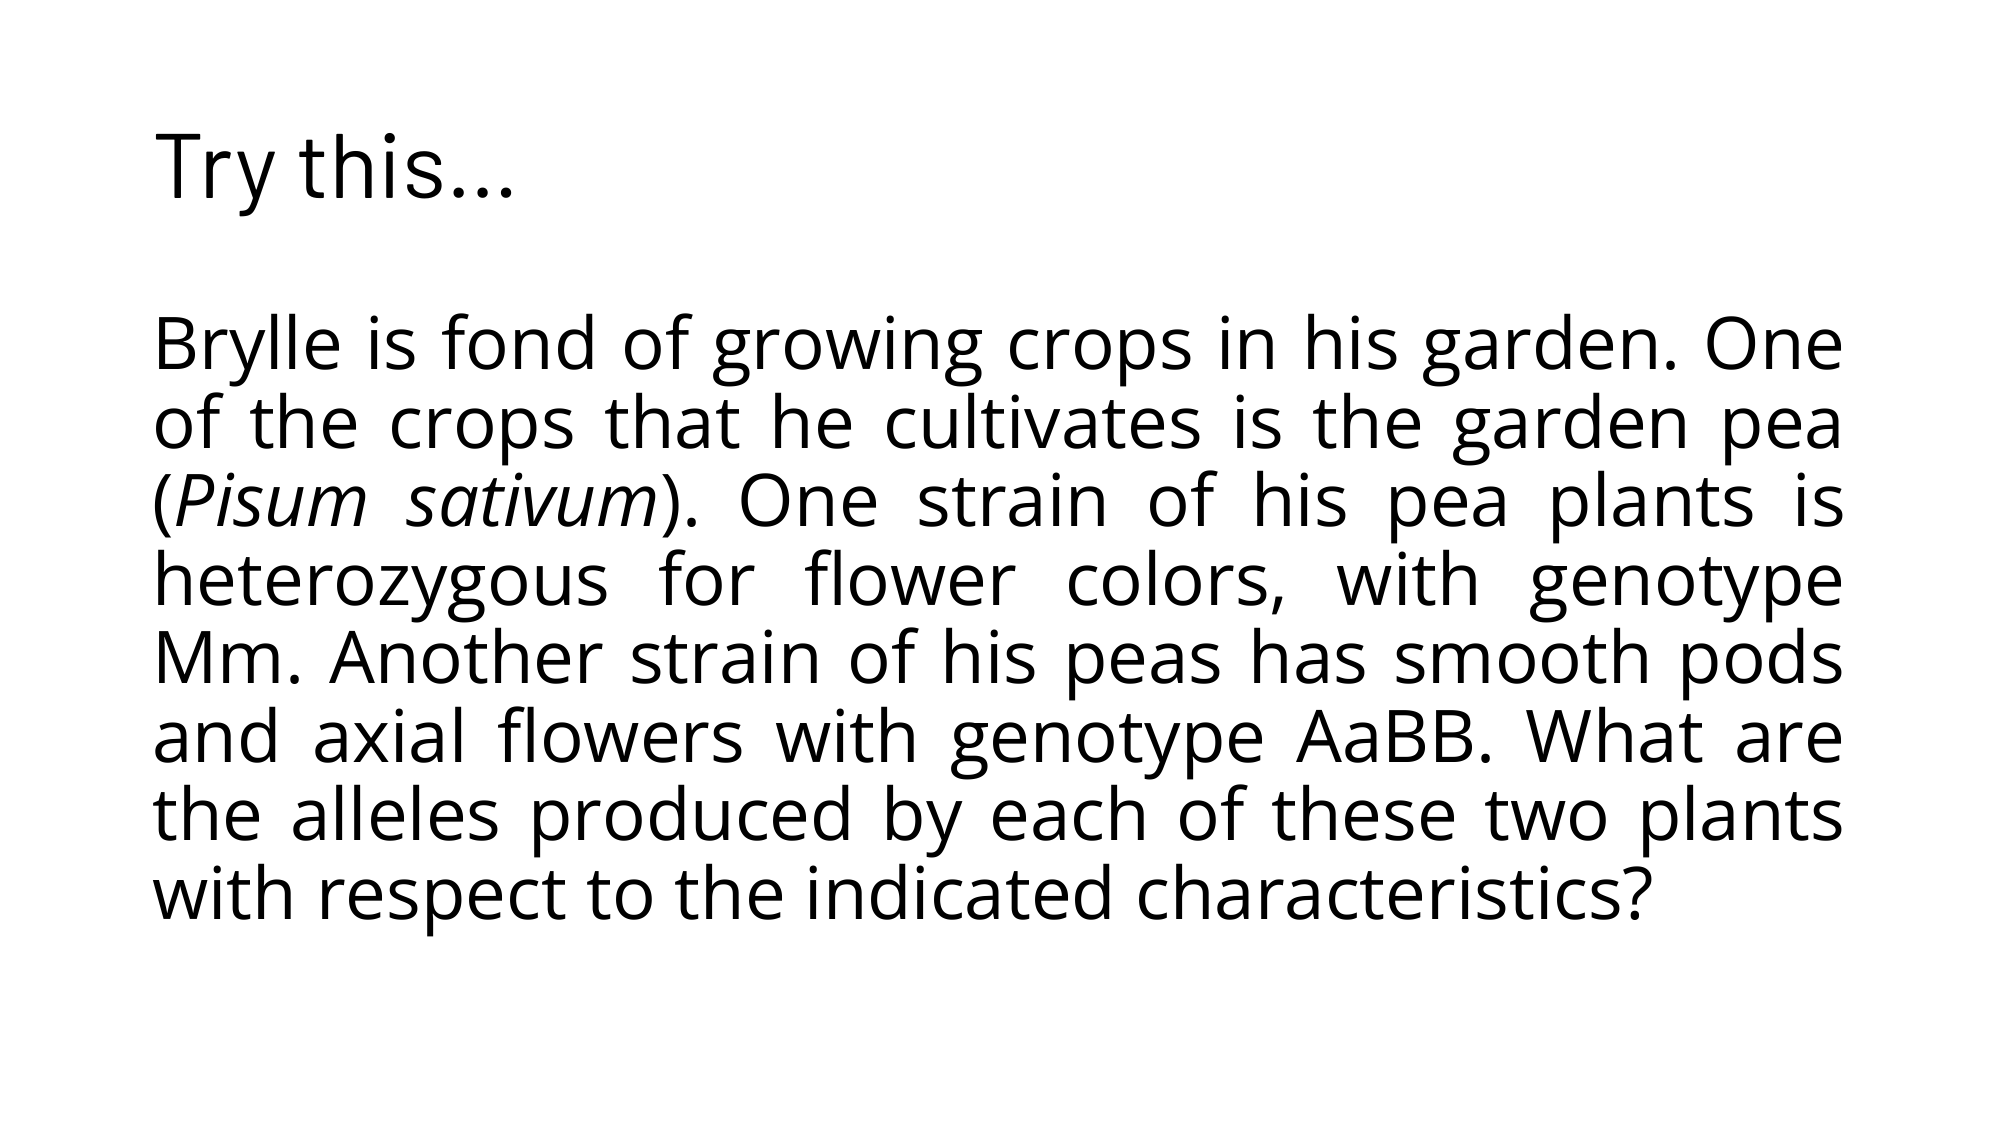

# Try this…
Brylle is fond of growing crops in his garden. One of the crops that he cultivates is the garden pea (Pisum sativum). One strain of his pea plants is heterozygous for flower colors, with genotype Mm. Another strain of his peas has smooth pods and axial flowers with genotype AaBB. What are the alleles produced by each of these two plants with respect to the indicated characteristics?